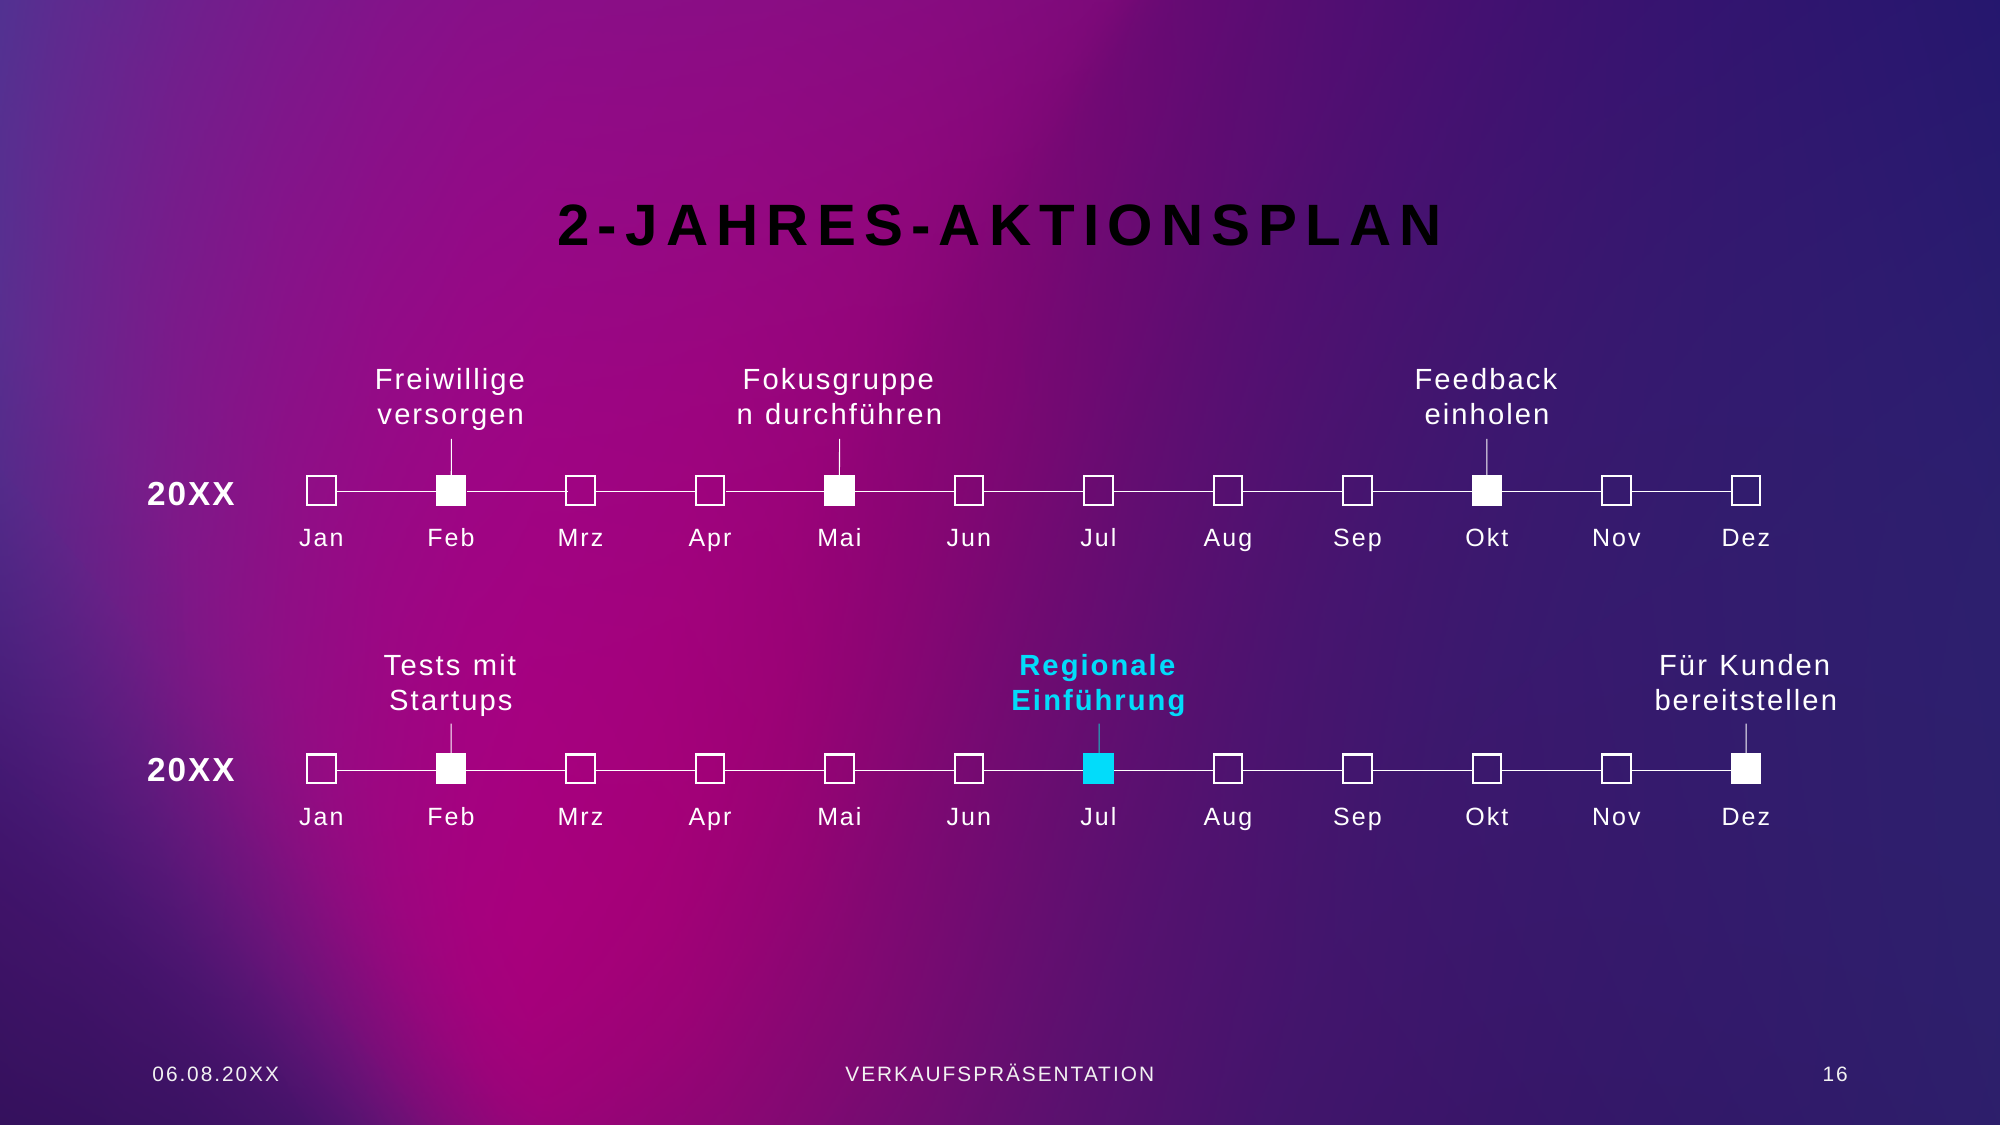

# 2-Jahres-Aktionsplan
Freiwillige versorgen
Fokusgruppen durchführen
Feedback einholen
20XX

Jan
Feb
Mrz
Apr
Mai
Jun
Jul
Aug
Sep
Okt
Nov
Dez
Tests mit Startups
Regionale Einführung
Für Kunden bereitstellen
20XX

Jan
Feb
Mrz
Apr
Mai
Jun
Jul
Aug
Sep
Okt
Nov
Dez
06.08.20XX
VERKAUFSPRÄSENTATION
16